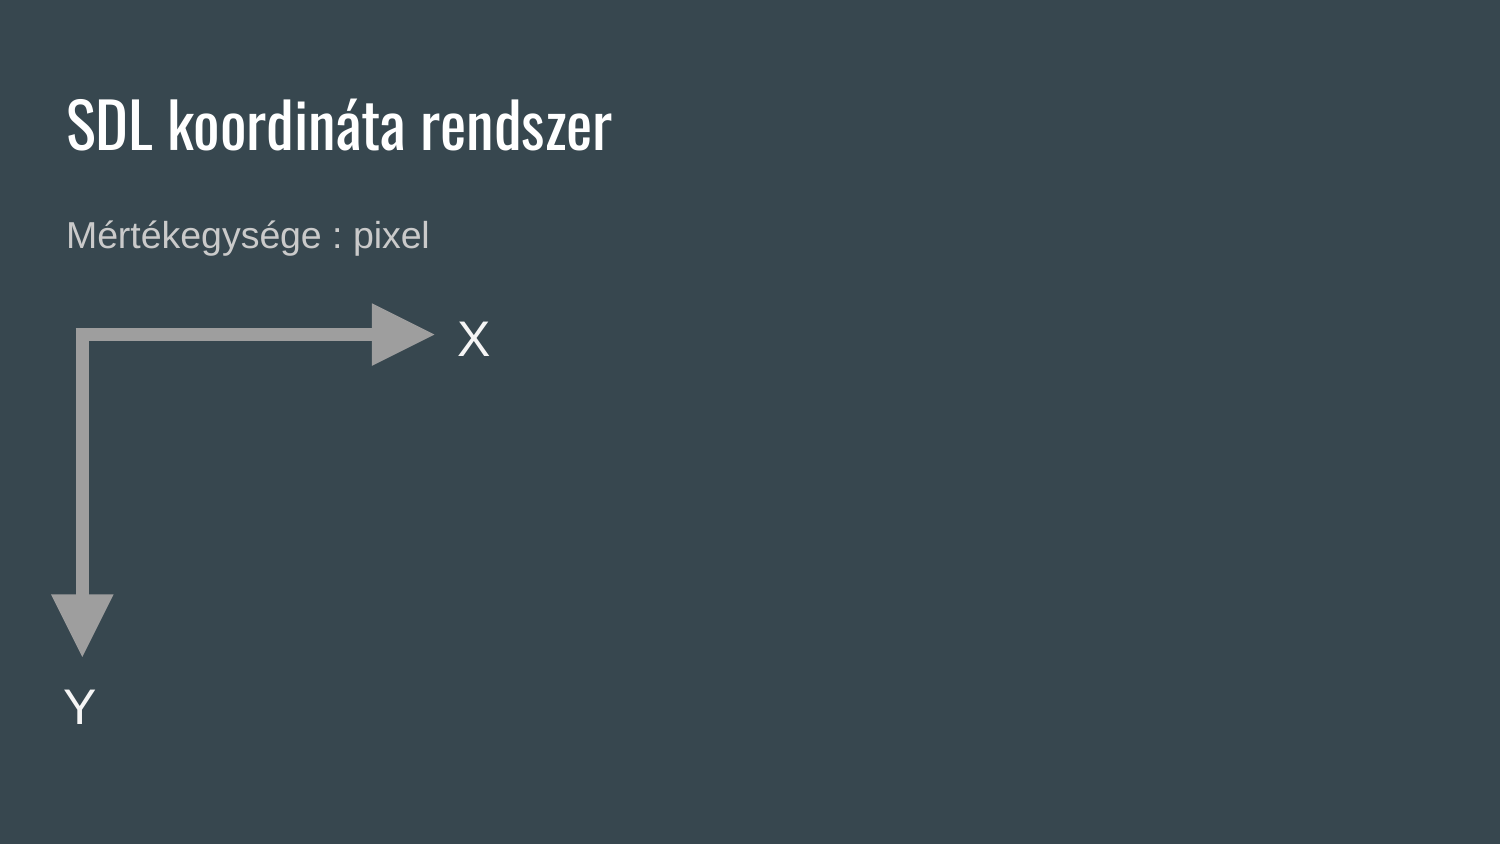

# SDL koordináta rendszer
Mértékegysége : pixel

X
Y